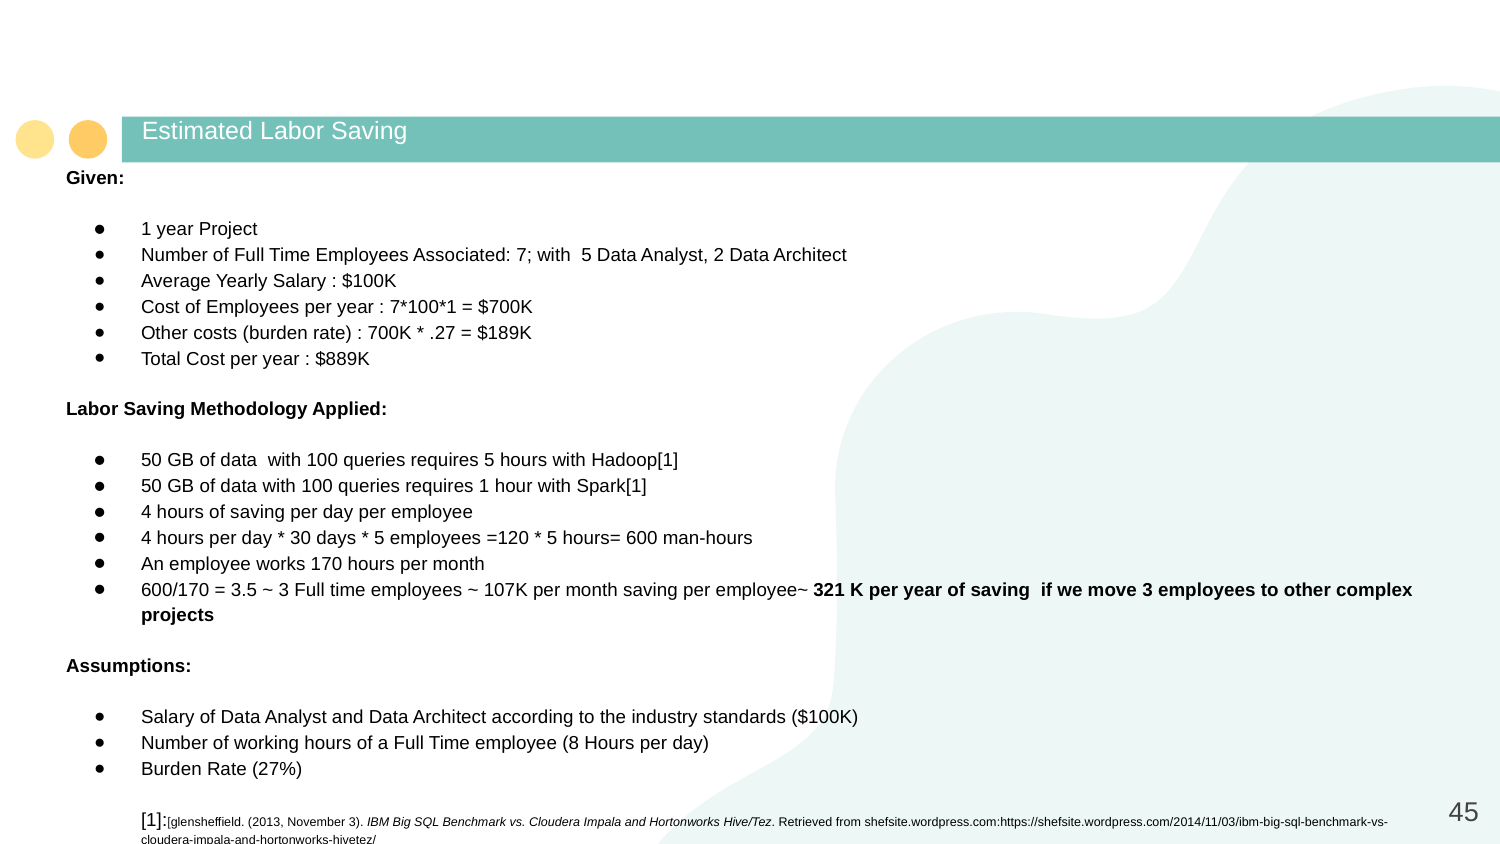

# Estimated Labor Saving
Given:
1 year Project
Number of Full Time Employees Associated: 7; with  5 Data Analyst, 2 Data Architect
Average Yearly Salary : $100K
Cost of Employees per year : 7*100*1 = $700K
Other costs (burden rate) : 700K * .27 = $189K
Total Cost per year : $889K
Labor Saving Methodology Applied:
50 GB of data  with 100 queries requires 5 hours with Hadoop[1]
50 GB of data with 100 queries requires 1 hour with Spark[1]
4 hours of saving per day per employee
4 hours per day * 30 days * 5 employees =120 * 5 hours= 600 man-hours
An employee works 170 hours per month
600/170 = 3.5 ~ 3 Full time employees ~ 107K per month saving per employee~ 321 K per year of saving  if we move 3 employees to other complex projects
Assumptions:
Salary of Data Analyst and Data Architect according to the industry standards ($100K)
Number of working hours of a Full Time employee (8 Hours per day)
Burden Rate (27%)
[1]:[glensheffield. (2013, November 3). IBM Big SQL Benchmark vs. Cloudera Impala and Hortonworks Hive/Tez. Retrieved from shefsite.wordpress.com:https://shefsite.wordpress.com/2014/11/03/ibm-big-sql-benchmark-vs-cloudera-impala-and-hortonworks-hivetez/

45